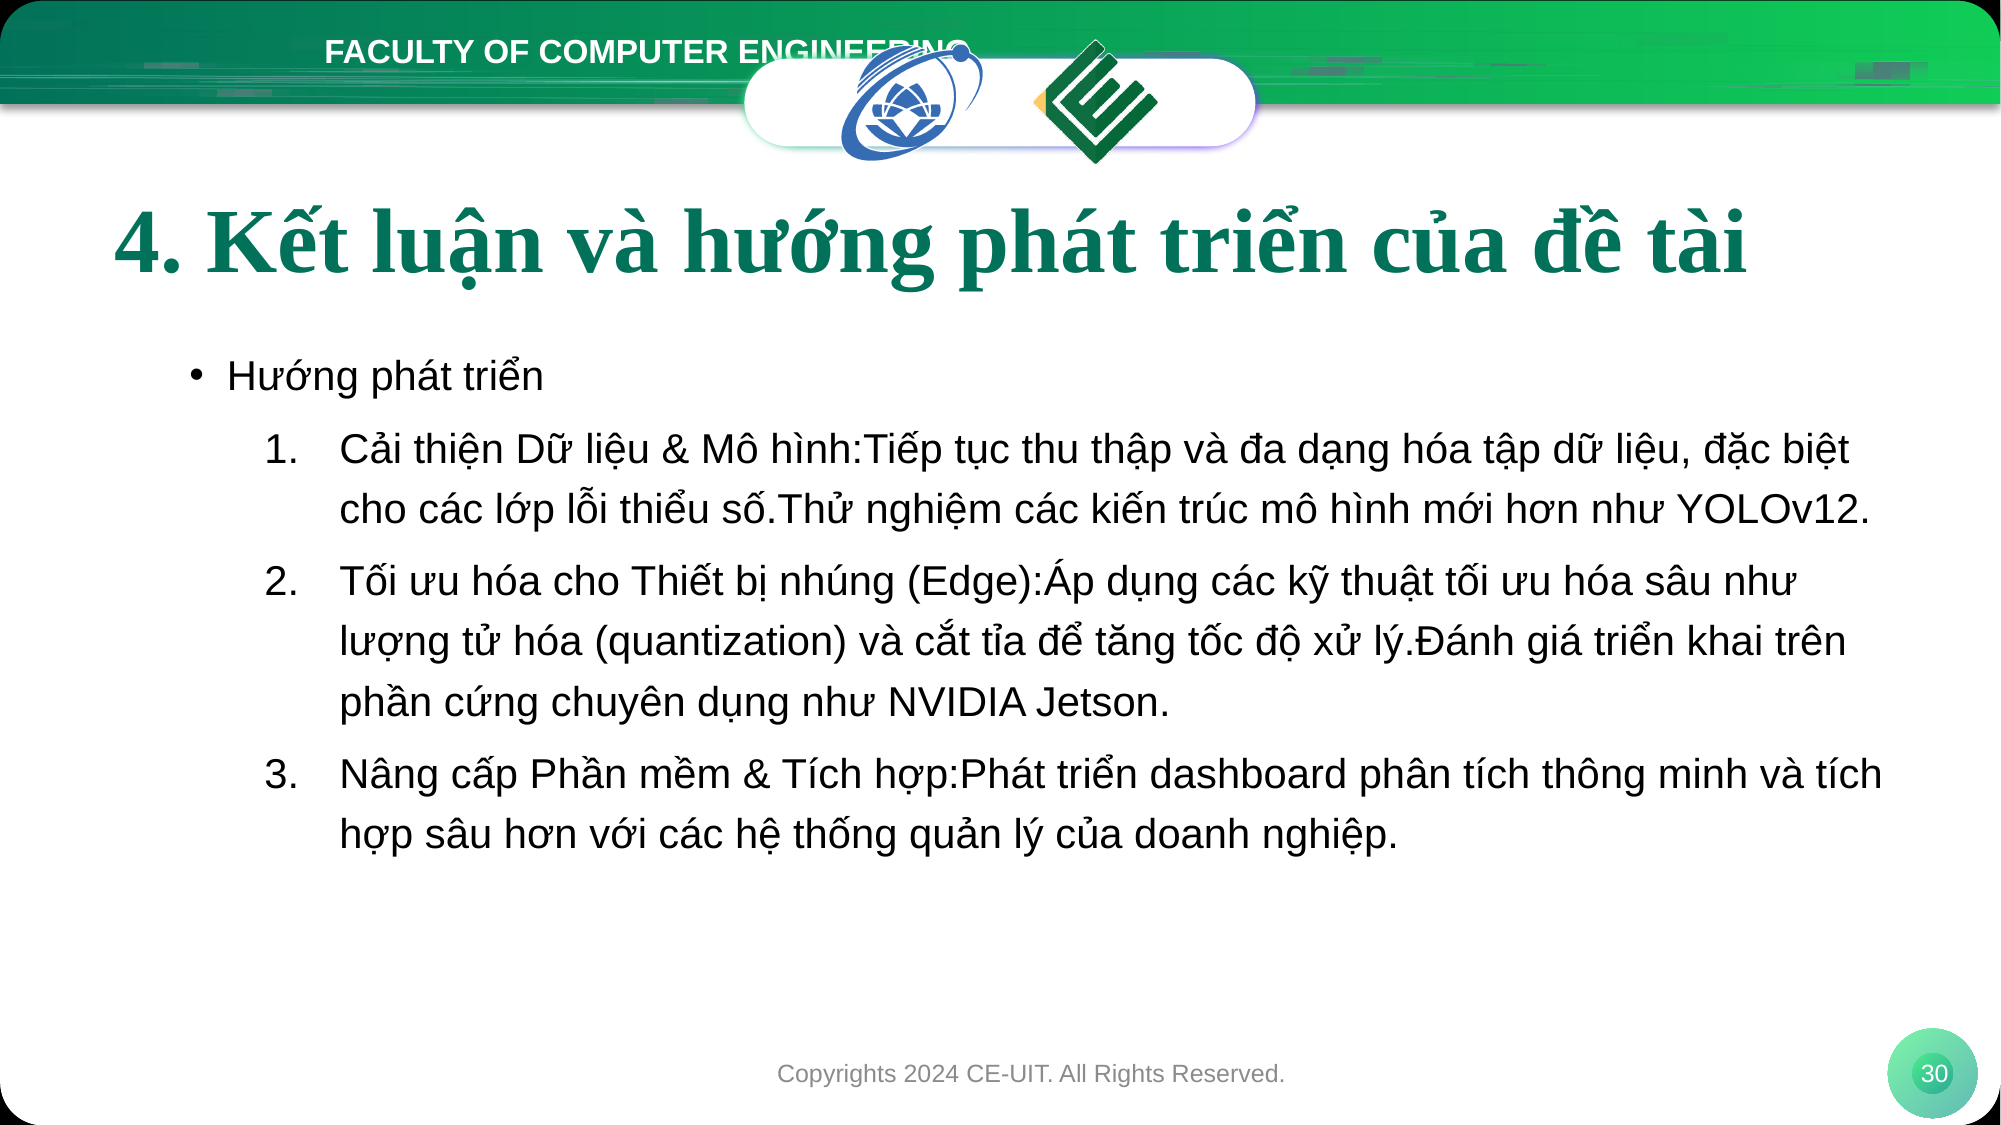

# 4. Kết luận và hướng phát triển của đề tài
Hướng phát triển
Cải thiện Dữ liệu & Mô hình:Tiếp tục thu thập và đa dạng hóa tập dữ liệu, đặc biệt cho các lớp lỗi thiểu số.Thử nghiệm các kiến trúc mô hình mới hơn như YOLOv12.
Tối ưu hóa cho Thiết bị nhúng (Edge):Áp dụng các kỹ thuật tối ưu hóa sâu như lượng tử hóa (quantization) và cắt tỉa để tăng tốc độ xử lý.Đánh giá triển khai trên phần cứng chuyên dụng như NVIDIA Jetson.
Nâng cấp Phần mềm & Tích hợp:Phát triển dashboard phân tích thông minh và tích hợp sâu hơn với các hệ thống quản lý của doanh nghiệp.
Copyrights 2024 CE-UIT. All Rights Reserved.
30